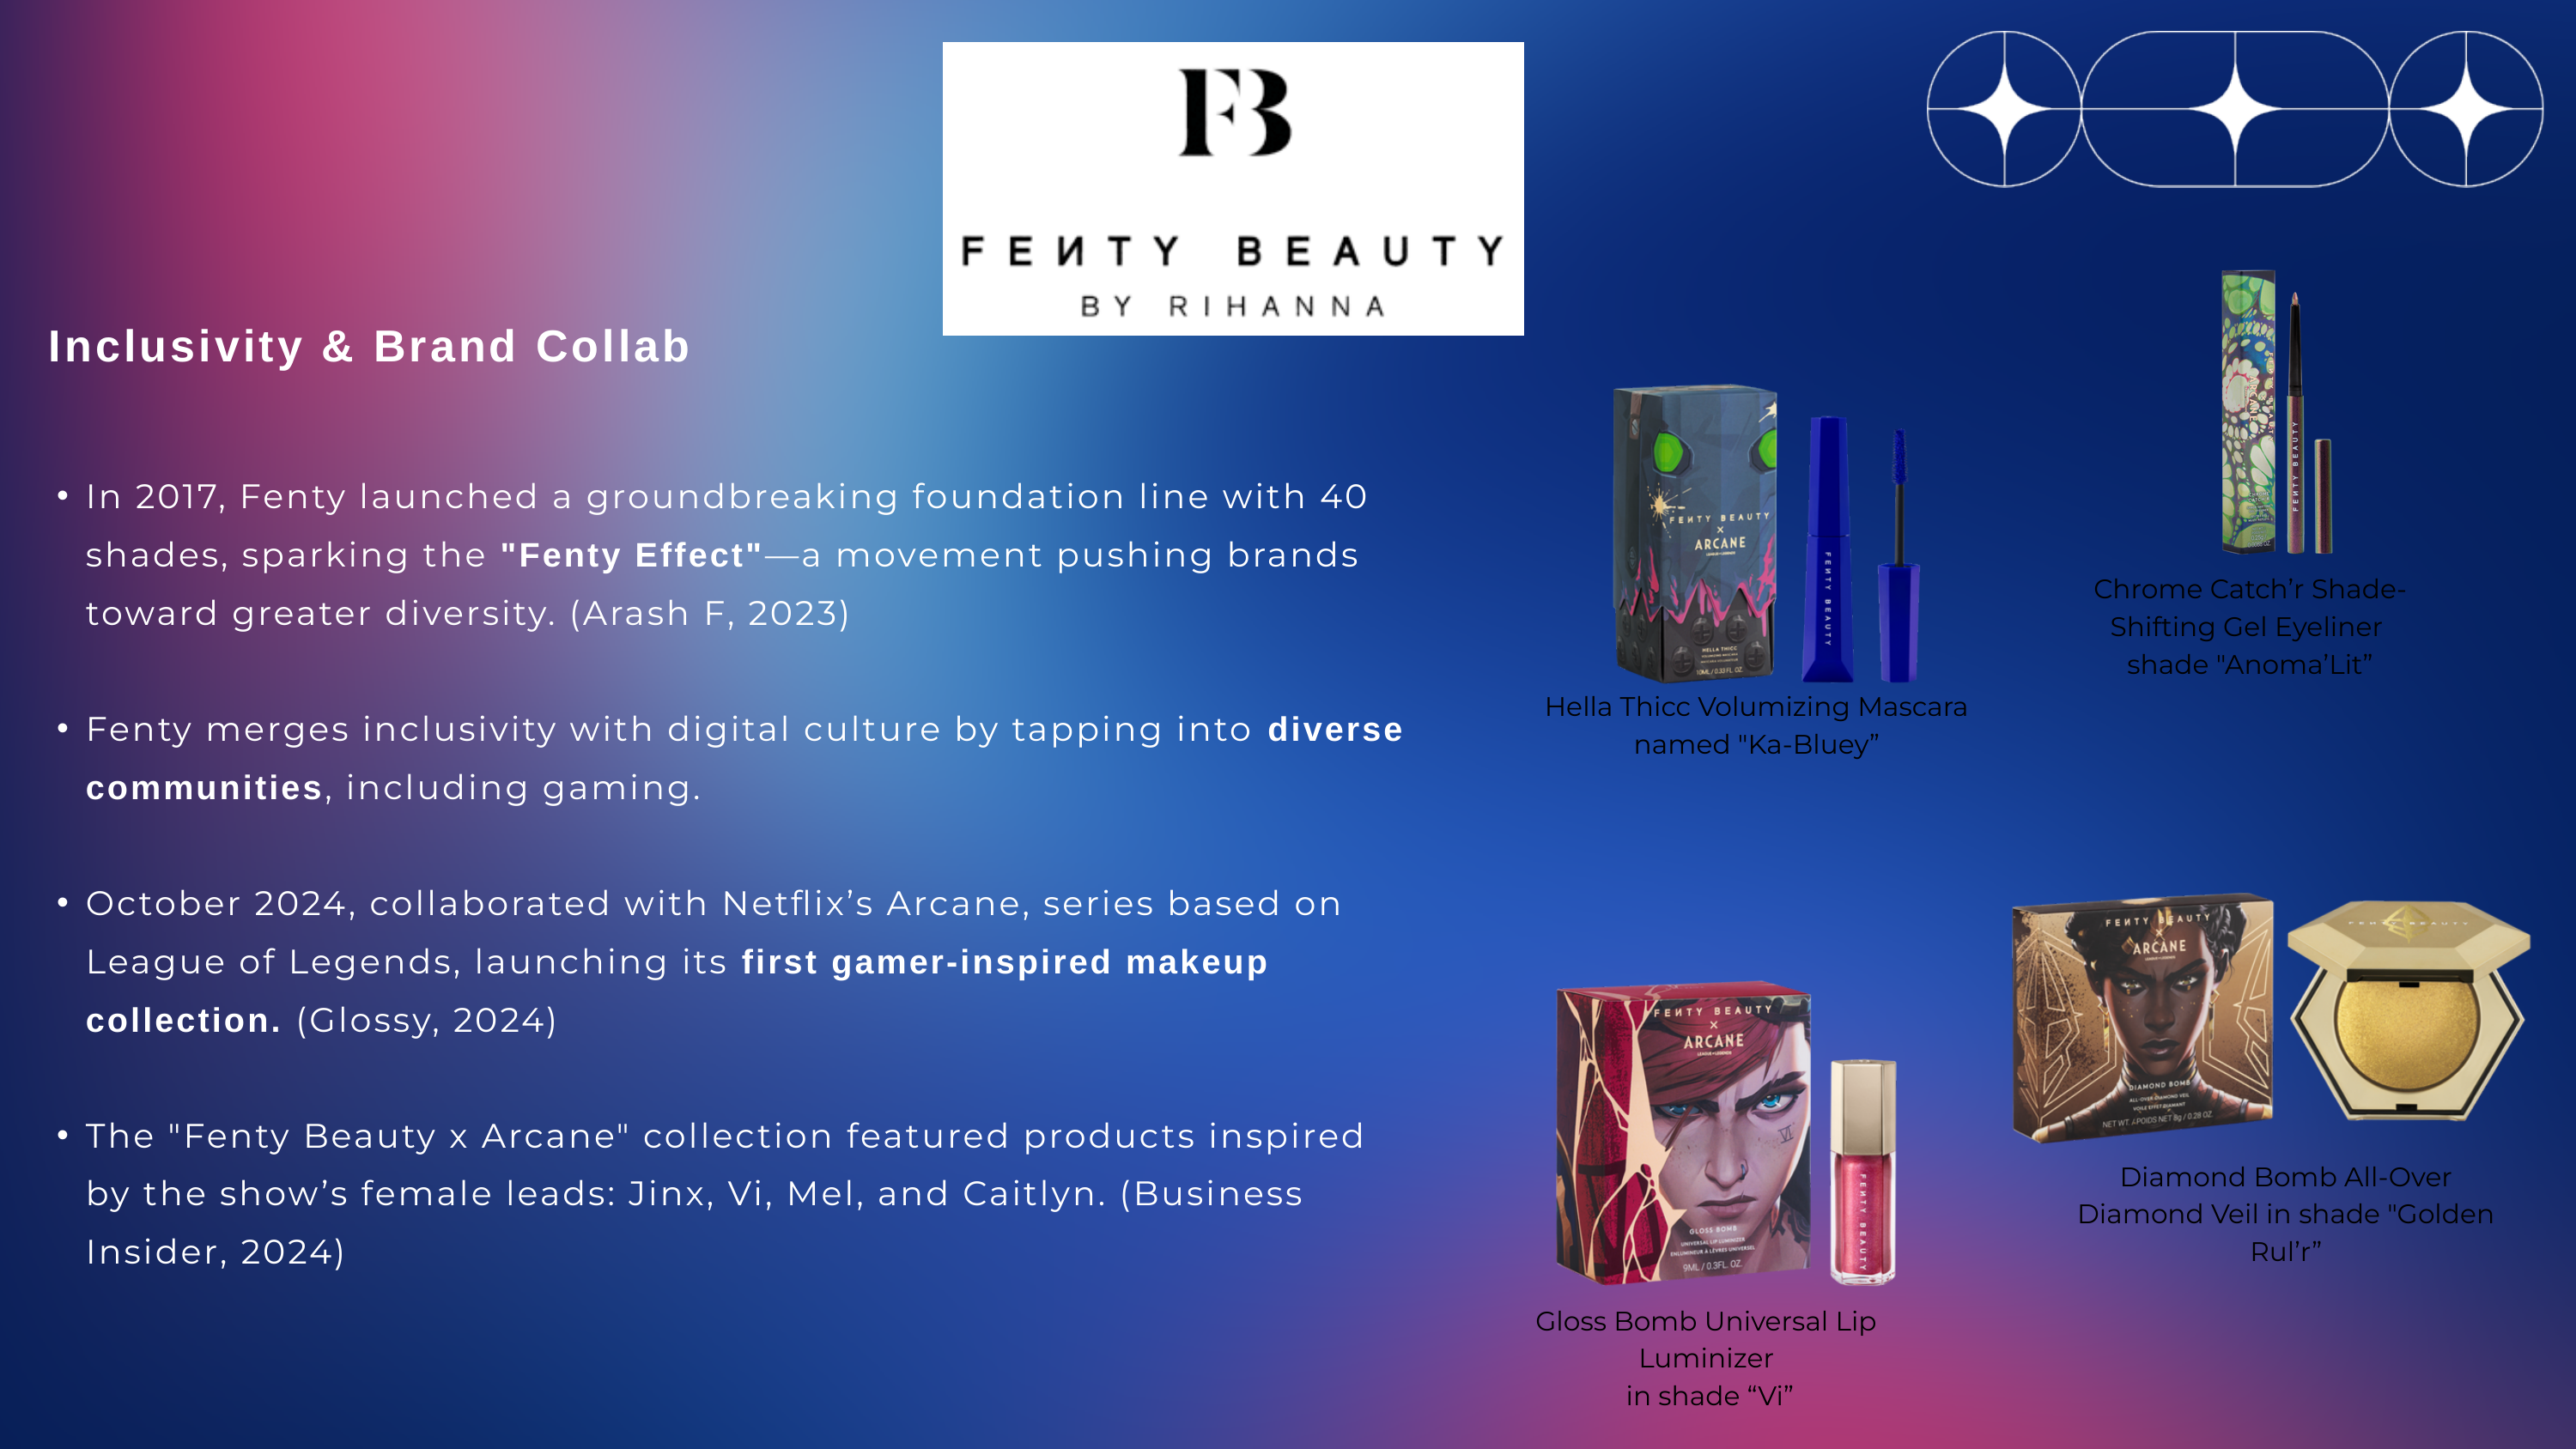

Inclusivity & Brand Collab

In 2017, Fenty launched a groundbreaking foundation line with 40 shades, sparking the "Fenty Effect"—a movement pushing brands toward greater diversity. (Arash F, 2023)

Fenty merges inclusivity with digital culture by tapping into diverse communities, including gaming.

October 2024, collaborated with Netflix’s Arcane, series based on League of Legends, launching its first gamer-inspired makeup collection. (Glossy, 2024)

The "Fenty Beauty x Arcane" collection featured products inspired by the show’s female leads: Jinx, Vi, Mel, and Caitlyn. (Business Insider, 2024)

Chrome Catch’r Shade-Shifting Gel Eyeliner
shade "Anoma’Lit”
Hella Thicc Volumizing Mascara named "Ka-Bluey”

Diamond Bomb All-Over Diamond Veil in shade "Golden Rul’r”
Gloss Bomb Universal Lip Luminizer
 in shade “Vi”